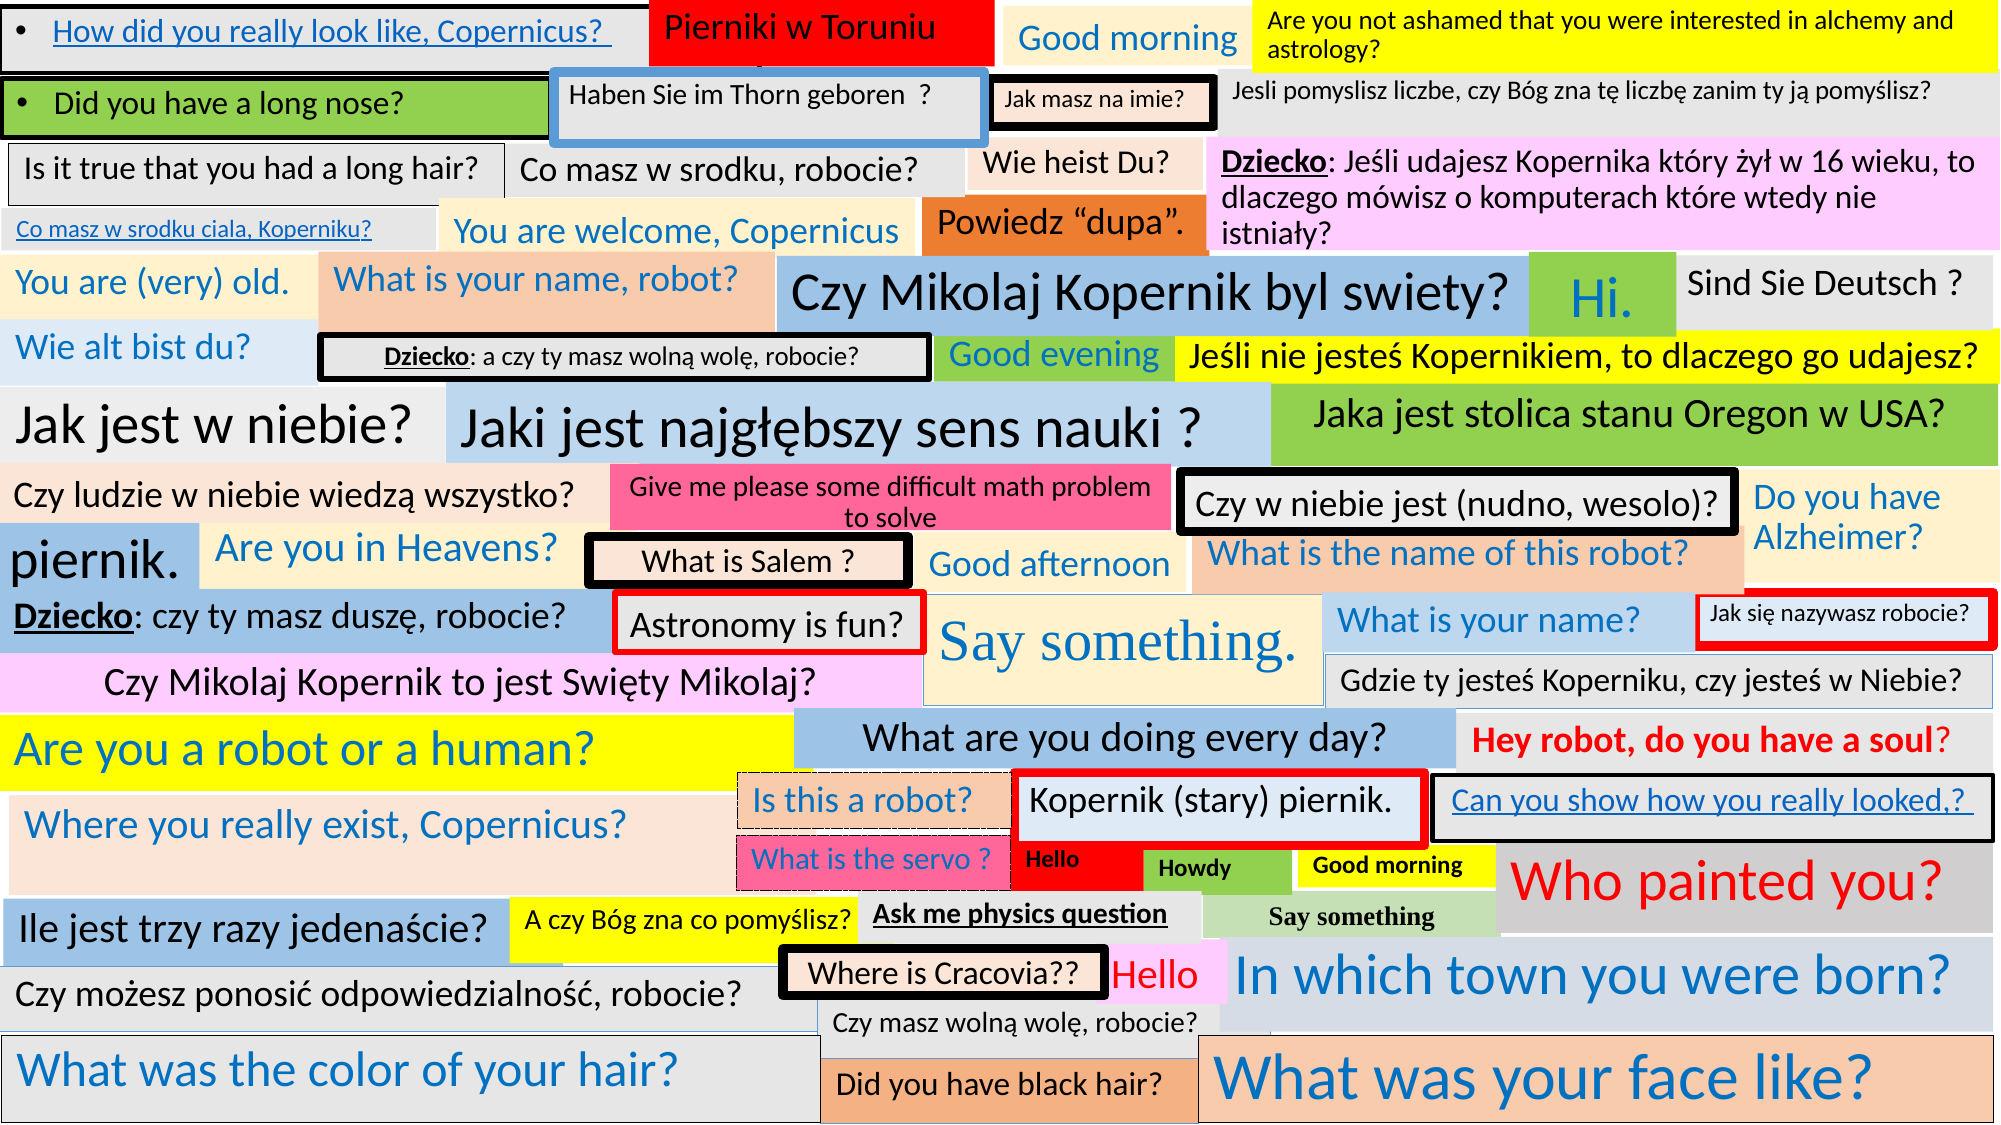

Pierniki w Toruniu

ąęśółżźńć
Are you not ashamed that you were interested in alchemy and astrology?

Good morning
How did you really look like, Copernicus?
Jesli pomyslisz liczbe, czy Bóg zna tę liczbę zanim ty ją pomyślisz?

Haben Sie im Thorn geboren  ?
Did you have a long nose?
Jak masz na imie?

Dziecko: Jeśli udajesz Kopernika który żył w 16 wieku, to dlaczego mówisz o komputerach które wtedy nie istniały?
Wie heist Du?
Is it true that you had a long hair?
Co masz w srodku, robocie?

Powiedz “dupa”.
You are welcome, Copernicus
Co masz w srodku ciala, Koperniku?
What is your name, robot?
Hi.
You are (very) old.

Sind Sie Deutsch ?
Czy Mikolaj Kopernik byl swiety?
Wie alt bist du?

Good evening
Jeśli nie jesteś Kopernikiem, to dlaczego go udajesz?
Dziecko: a czy ty masz wolną wolę, robocie?

Jaki jest najgłębszy sens nauki ?
Jaka jest stolica stanu Oregon w USA?
Jak jest w niebie?
Czy ludzie w niebie wiedzą wszystko?
Give me please some difficult math problem to solve

Do you have Alzheimer?

Czy w niebie jest (nudno, wesolo)?
Are you in Heavens?
piernik.
What is the name of this robot?

Good afternoon
What is Salem ?

Dziecko: czy ty masz duszę, robocie?

What is your name?
Jak się nazywasz robocie?
Astronomy is fun?
Say something.
Czy Mikolaj Kopernik to jest Swięty Mikolaj?
Gdzie ty jesteś Koperniku, czy jesteś w Niebie?
What are you doing every day?
Hey robot, do you have a soul?

Are you a robot or a human?
Kopernik (stary) piernik.
Is this a robot?

Can you show how you really looked,?
Where you really exist, Copernicus?

What is the servo ?

Hello

Who painted you?
Good morning
Howdy

Say something

Ask me physics question

A czy Bóg zna co pomyślisz?

Ile jest trzy razy jedenaście?
In which town you were born?
Hello
Where is Cracovia??

Czy możesz ponosić odpowiedzialność, robocie?
Czy masz wolną wolę, robocie?

What was the color of your hair?
What was your face like?
Did you have black hair?